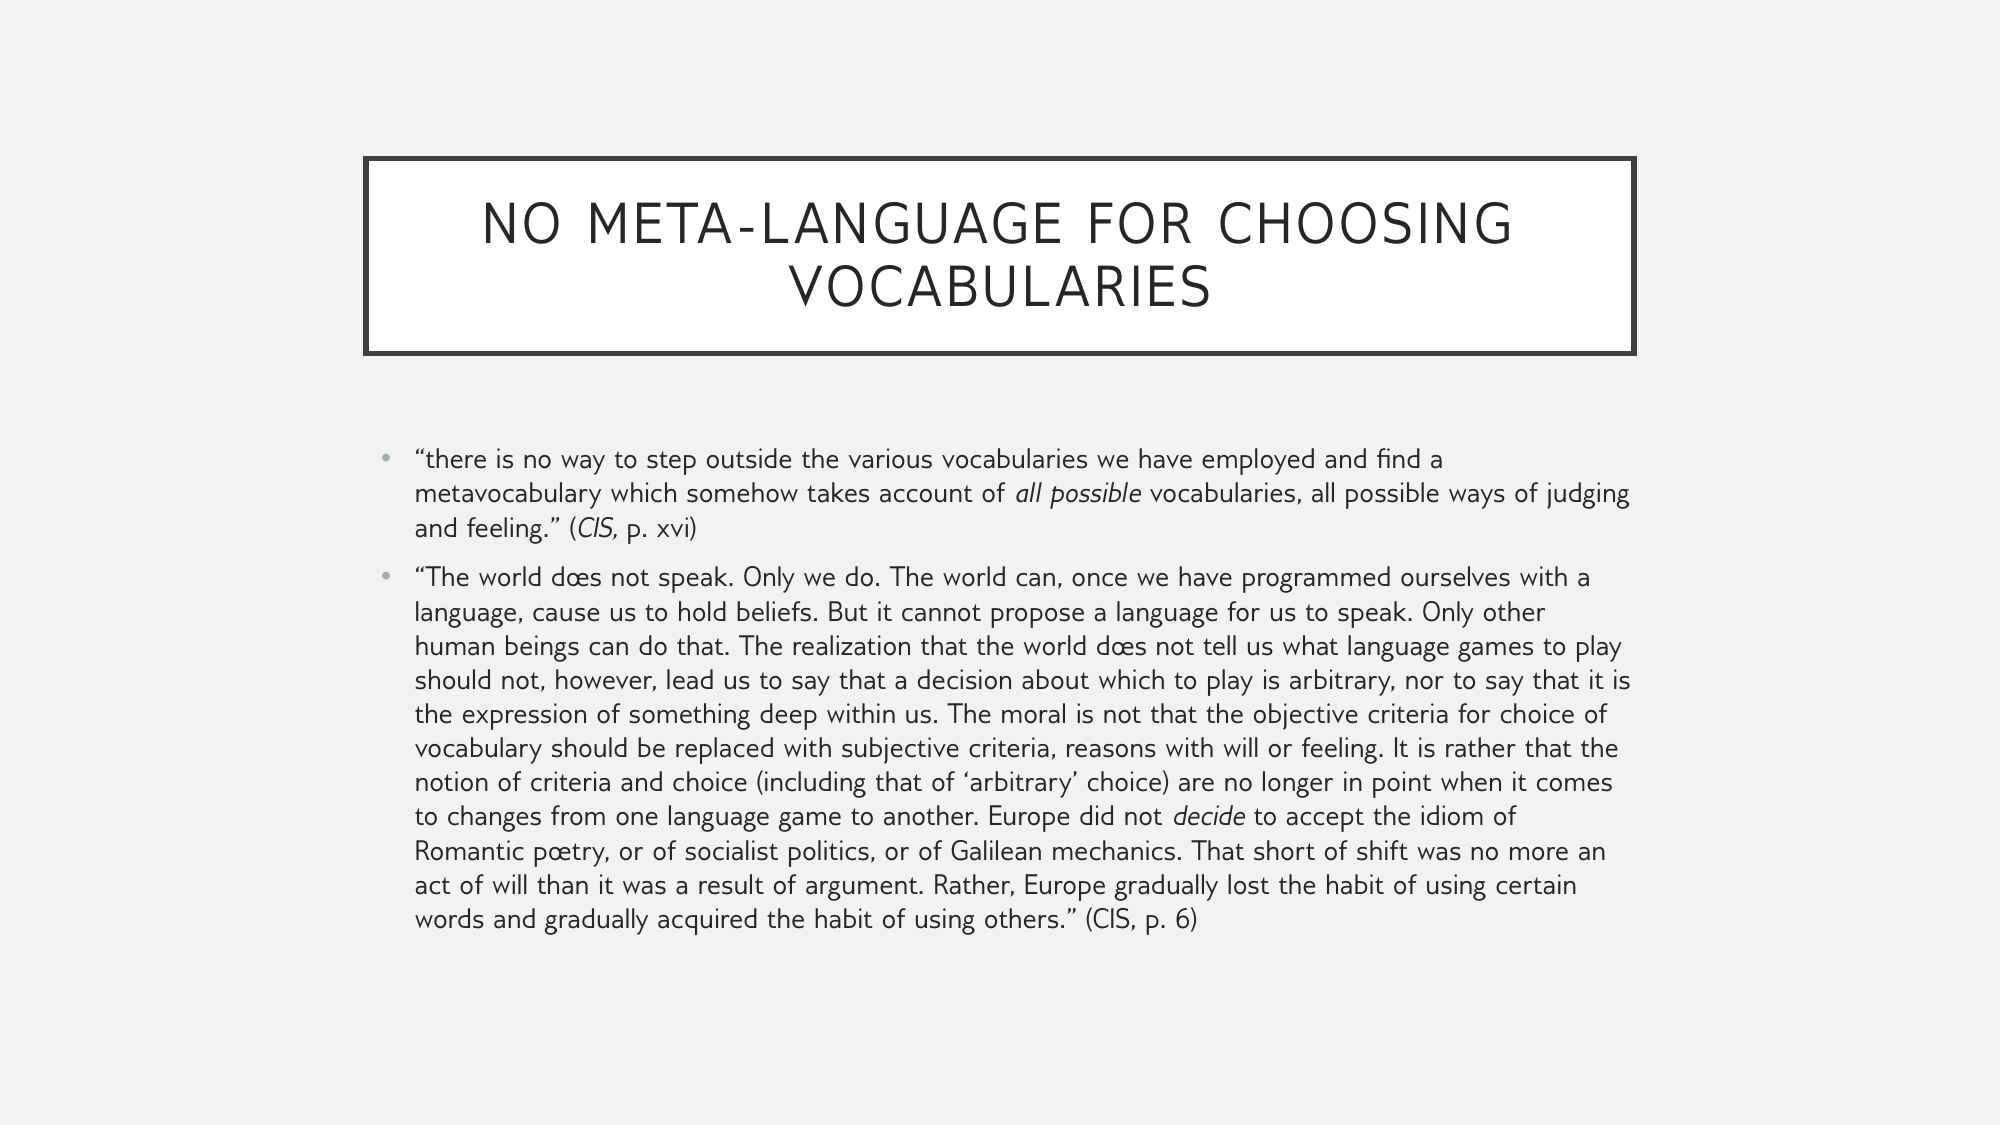

# No meta-language for choosing vocabularies
“there is no way to step outside the various vocabularies we have employed and find a metavocabulary which somehow takes account of all possible vocabularies, all possible ways of judging and feeling.” (CIS, p. xvi)
“The world does not speak. Only we do. The world can, once we have programmed ourselves with a language, cause us to hold beliefs. But it cannot propose a language for us to speak. Only other human beings can do that. The realization that the world does not tell us what language games to play should not, however, lead us to say that a decision about which to play is arbitrary, nor to say that it is the expression of something deep within us. The moral is not that the objective criteria for choice of vocabulary should be replaced with subjective criteria, reasons with will or feeling. It is rather that the notion of criteria and choice (including that of ‘arbitrary’ choice) are no longer in point when it comes to changes from one language game to another. Europe did not decide to accept the idiom of Romantic poetry, or of socialist politics, or of Galilean mechanics. That short of shift was no more an act of will than it was a result of argument. Rather, Europe gradually lost the habit of using certain words and gradually acquired the habit of using others.” (CIS, p. 6)